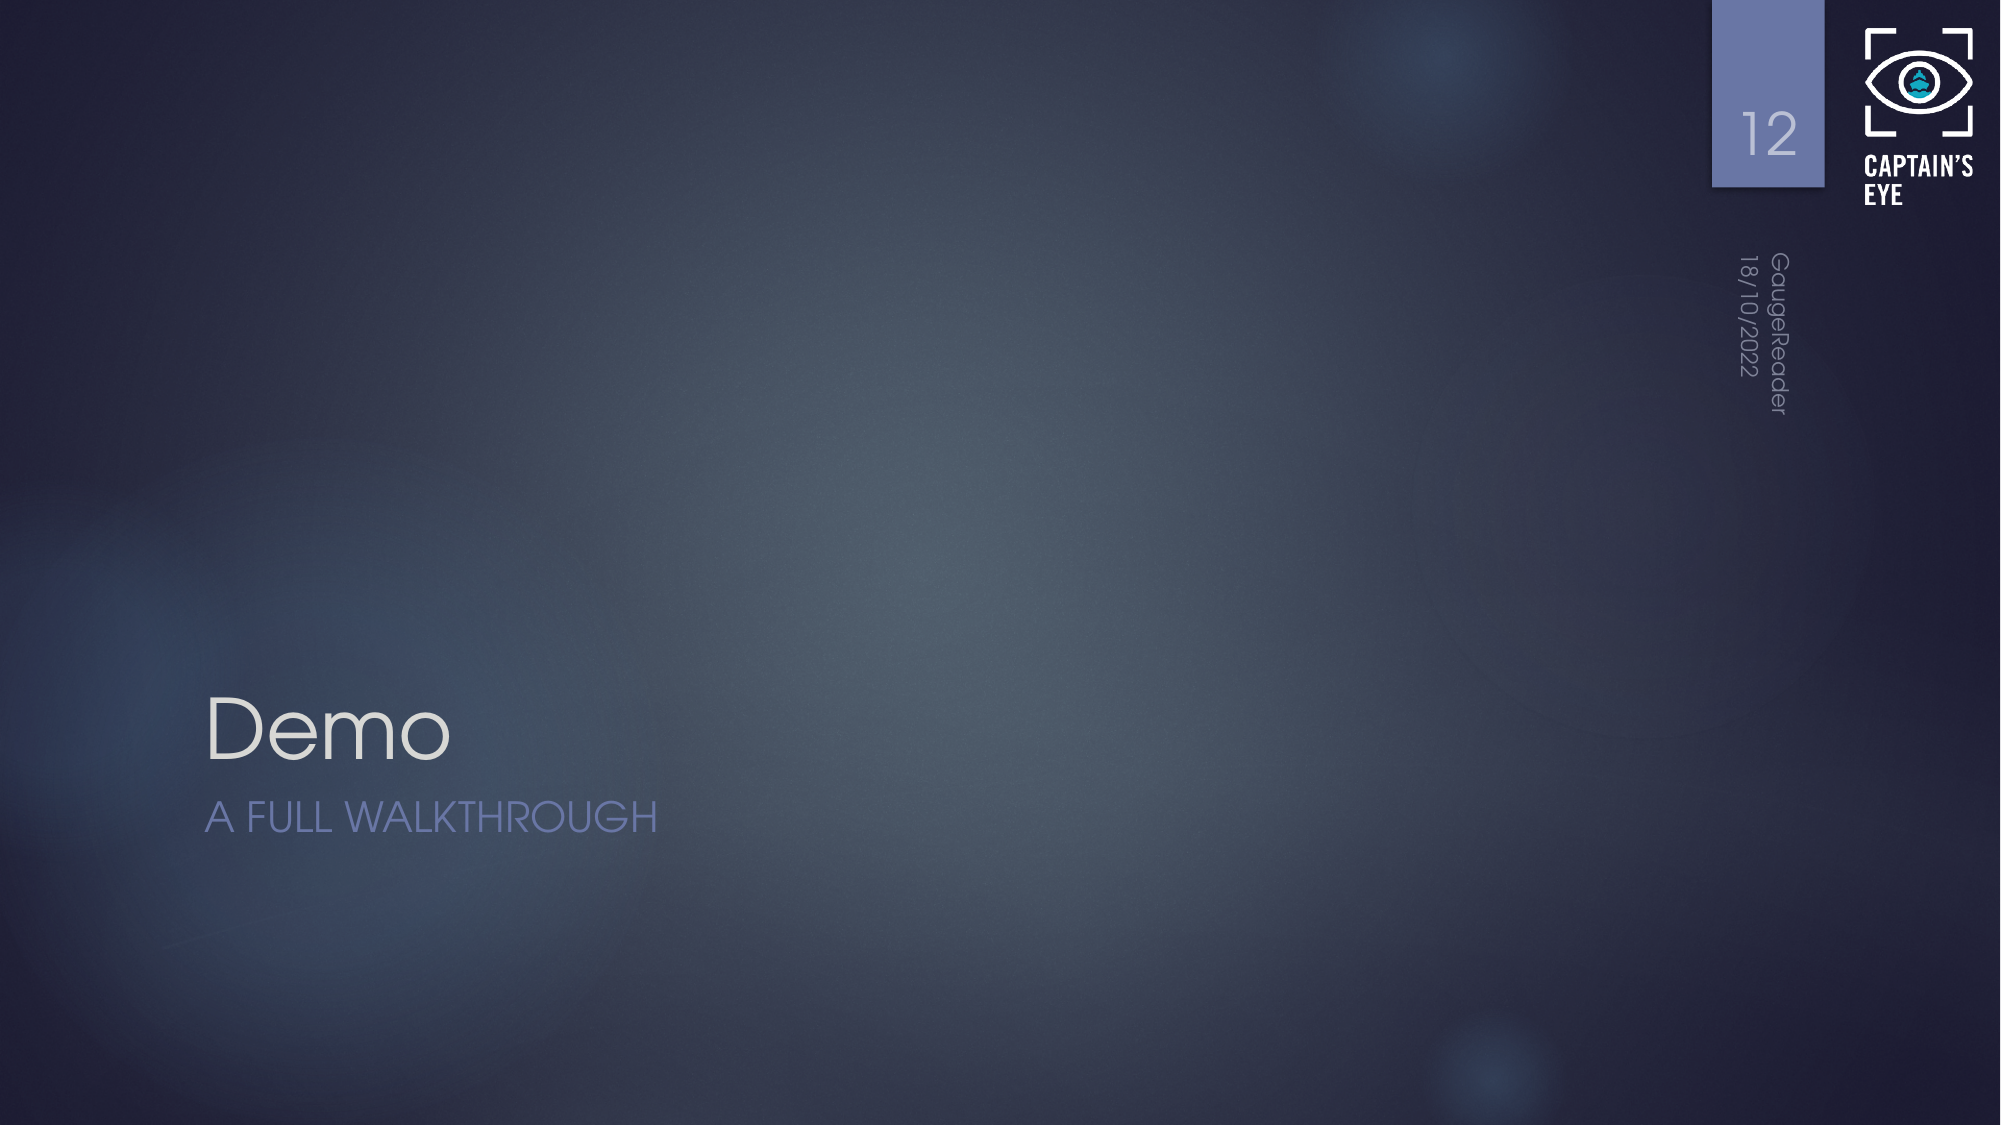

12
18/10/2022
# Demo
GaugeReader
A full walkthrough